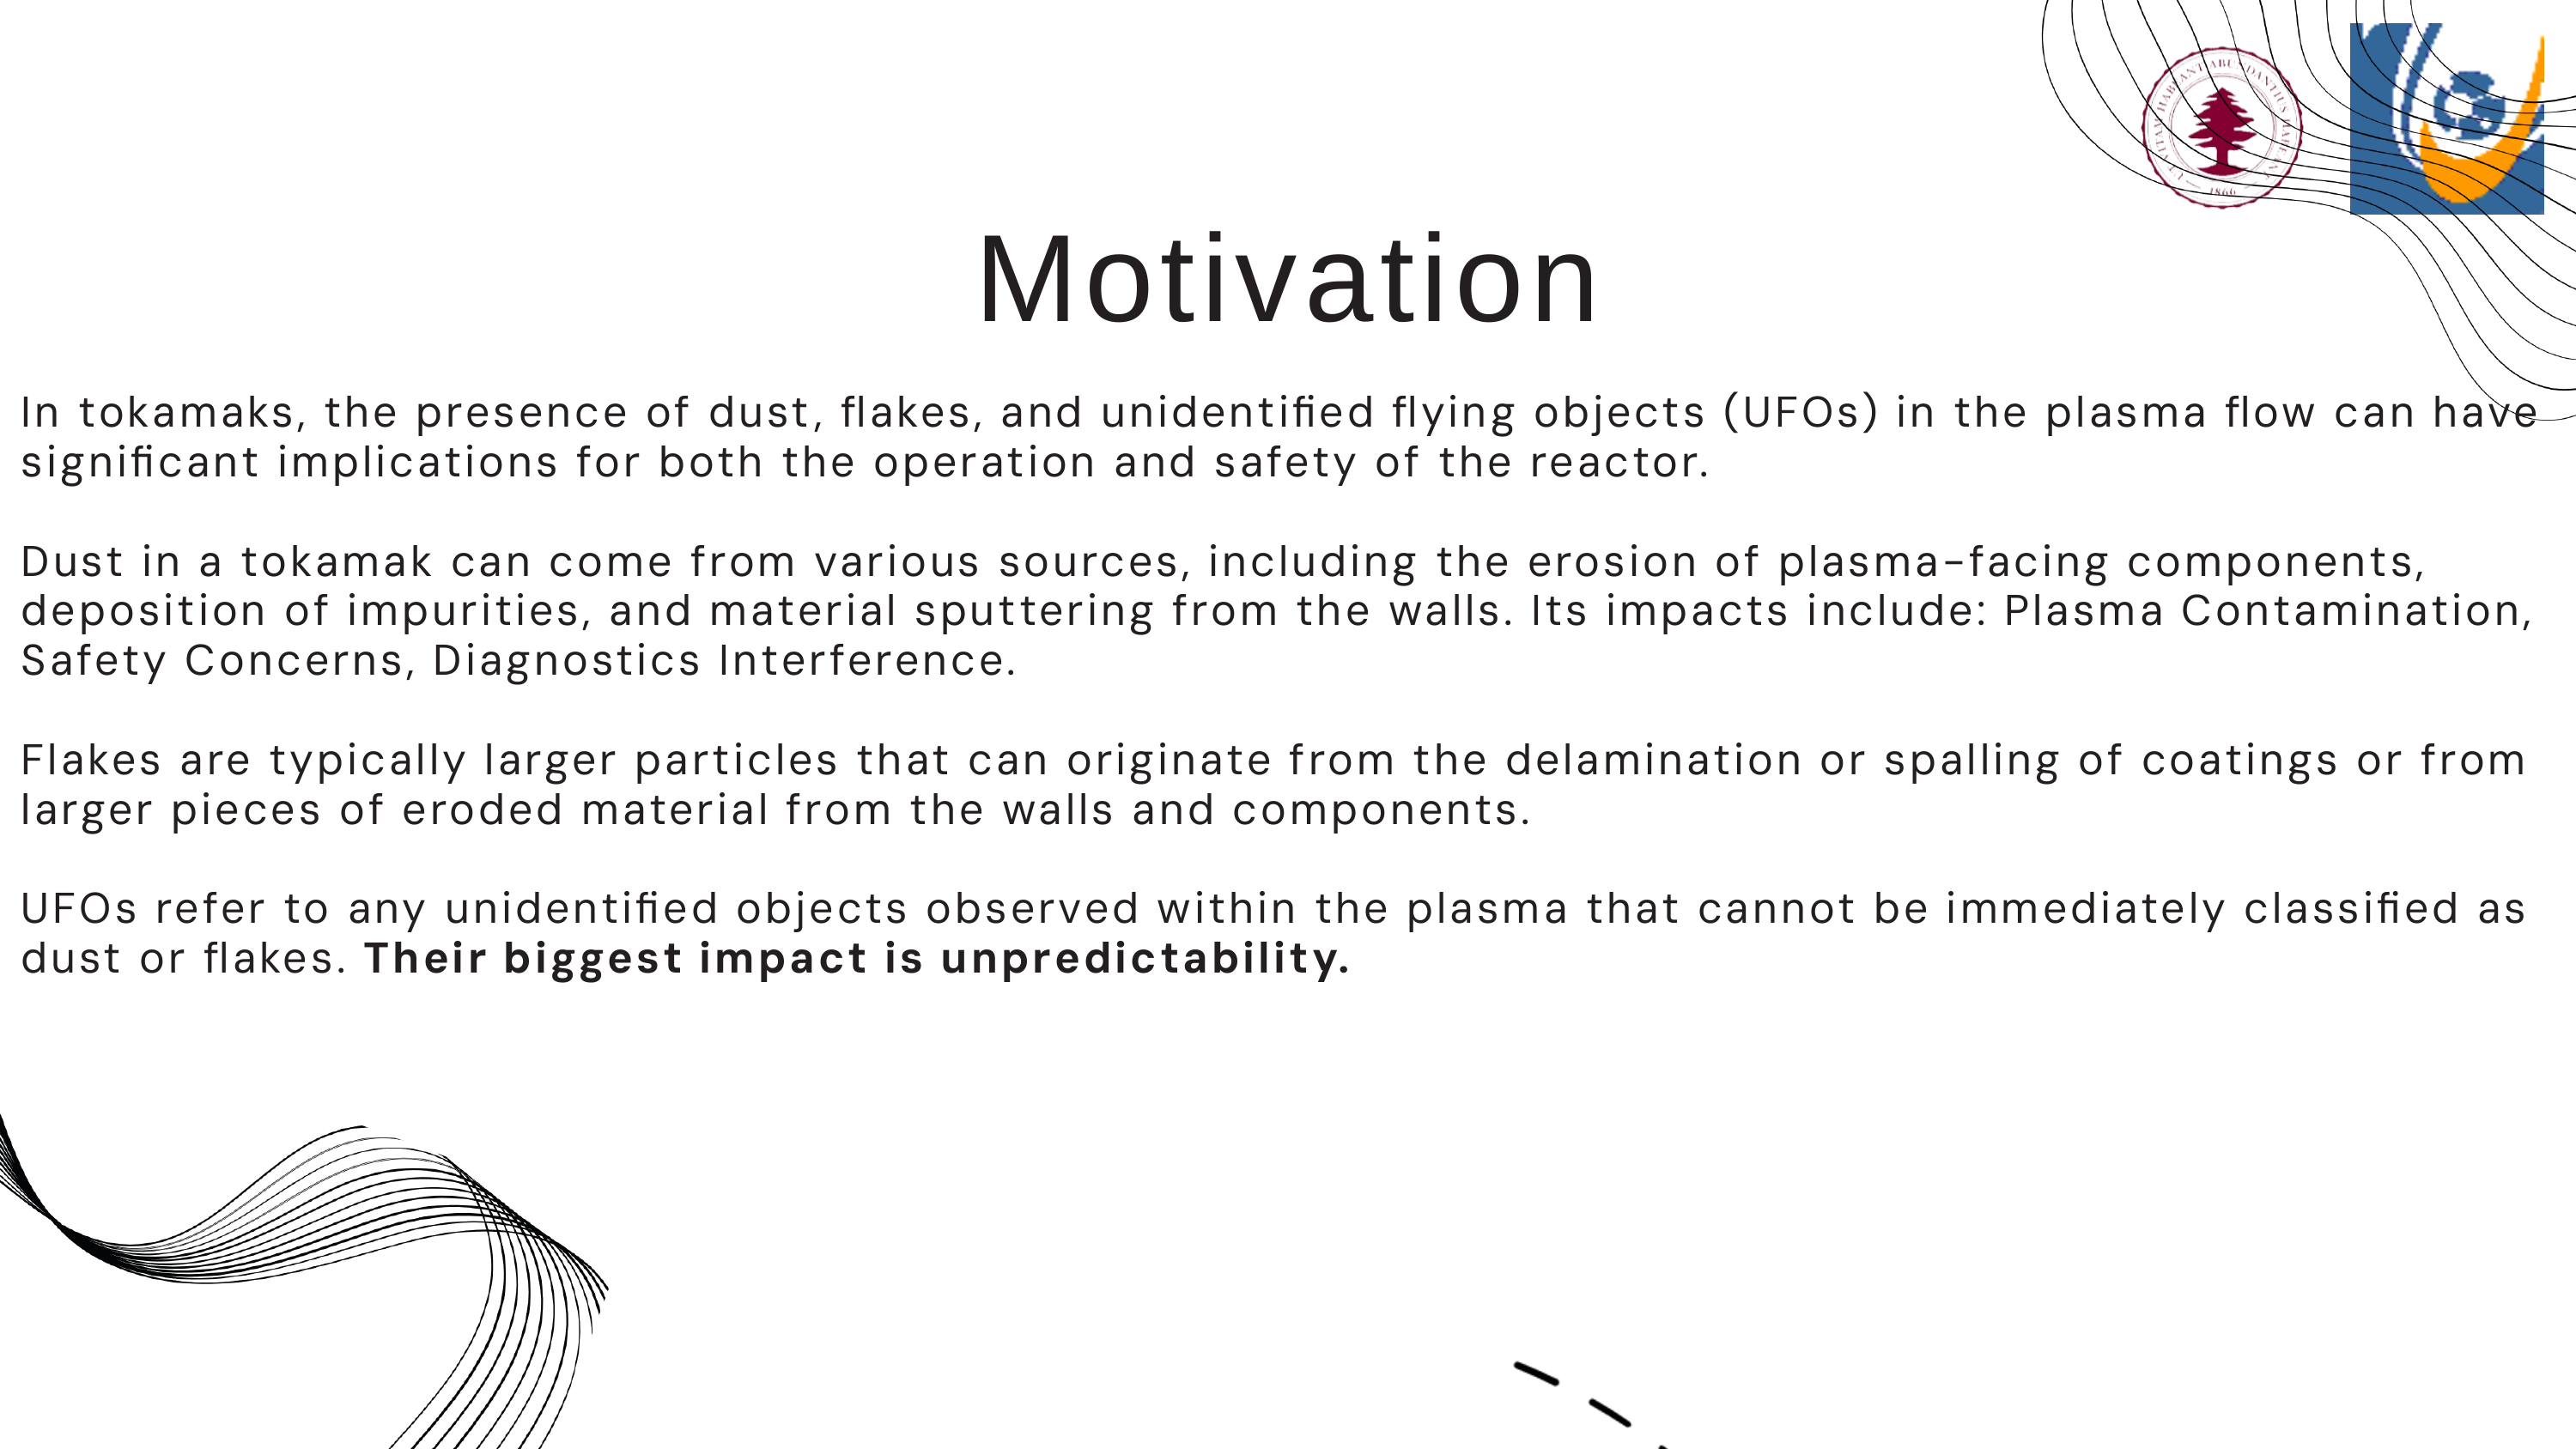

Motivation
In tokamaks, the presence of dust, flakes, and unidentified flying objects (UFOs) in the plasma flow can have significant implications for both the operation and safety of the reactor.

Dust in a tokamak can come from various sources, including the erosion of plasma-facing components, deposition of impurities, and material sputtering from the walls. Its impacts include: Plasma Contamination, Safety Concerns, Diagnostics Interference.

Flakes are typically larger particles that can originate from the delamination or spalling of coatings or from larger pieces of eroded material from the walls and components.

UFOs refer to any unidentified objects observed within the plasma that cannot be immediately classified as dust or flakes. Their biggest impact is unpredictability.